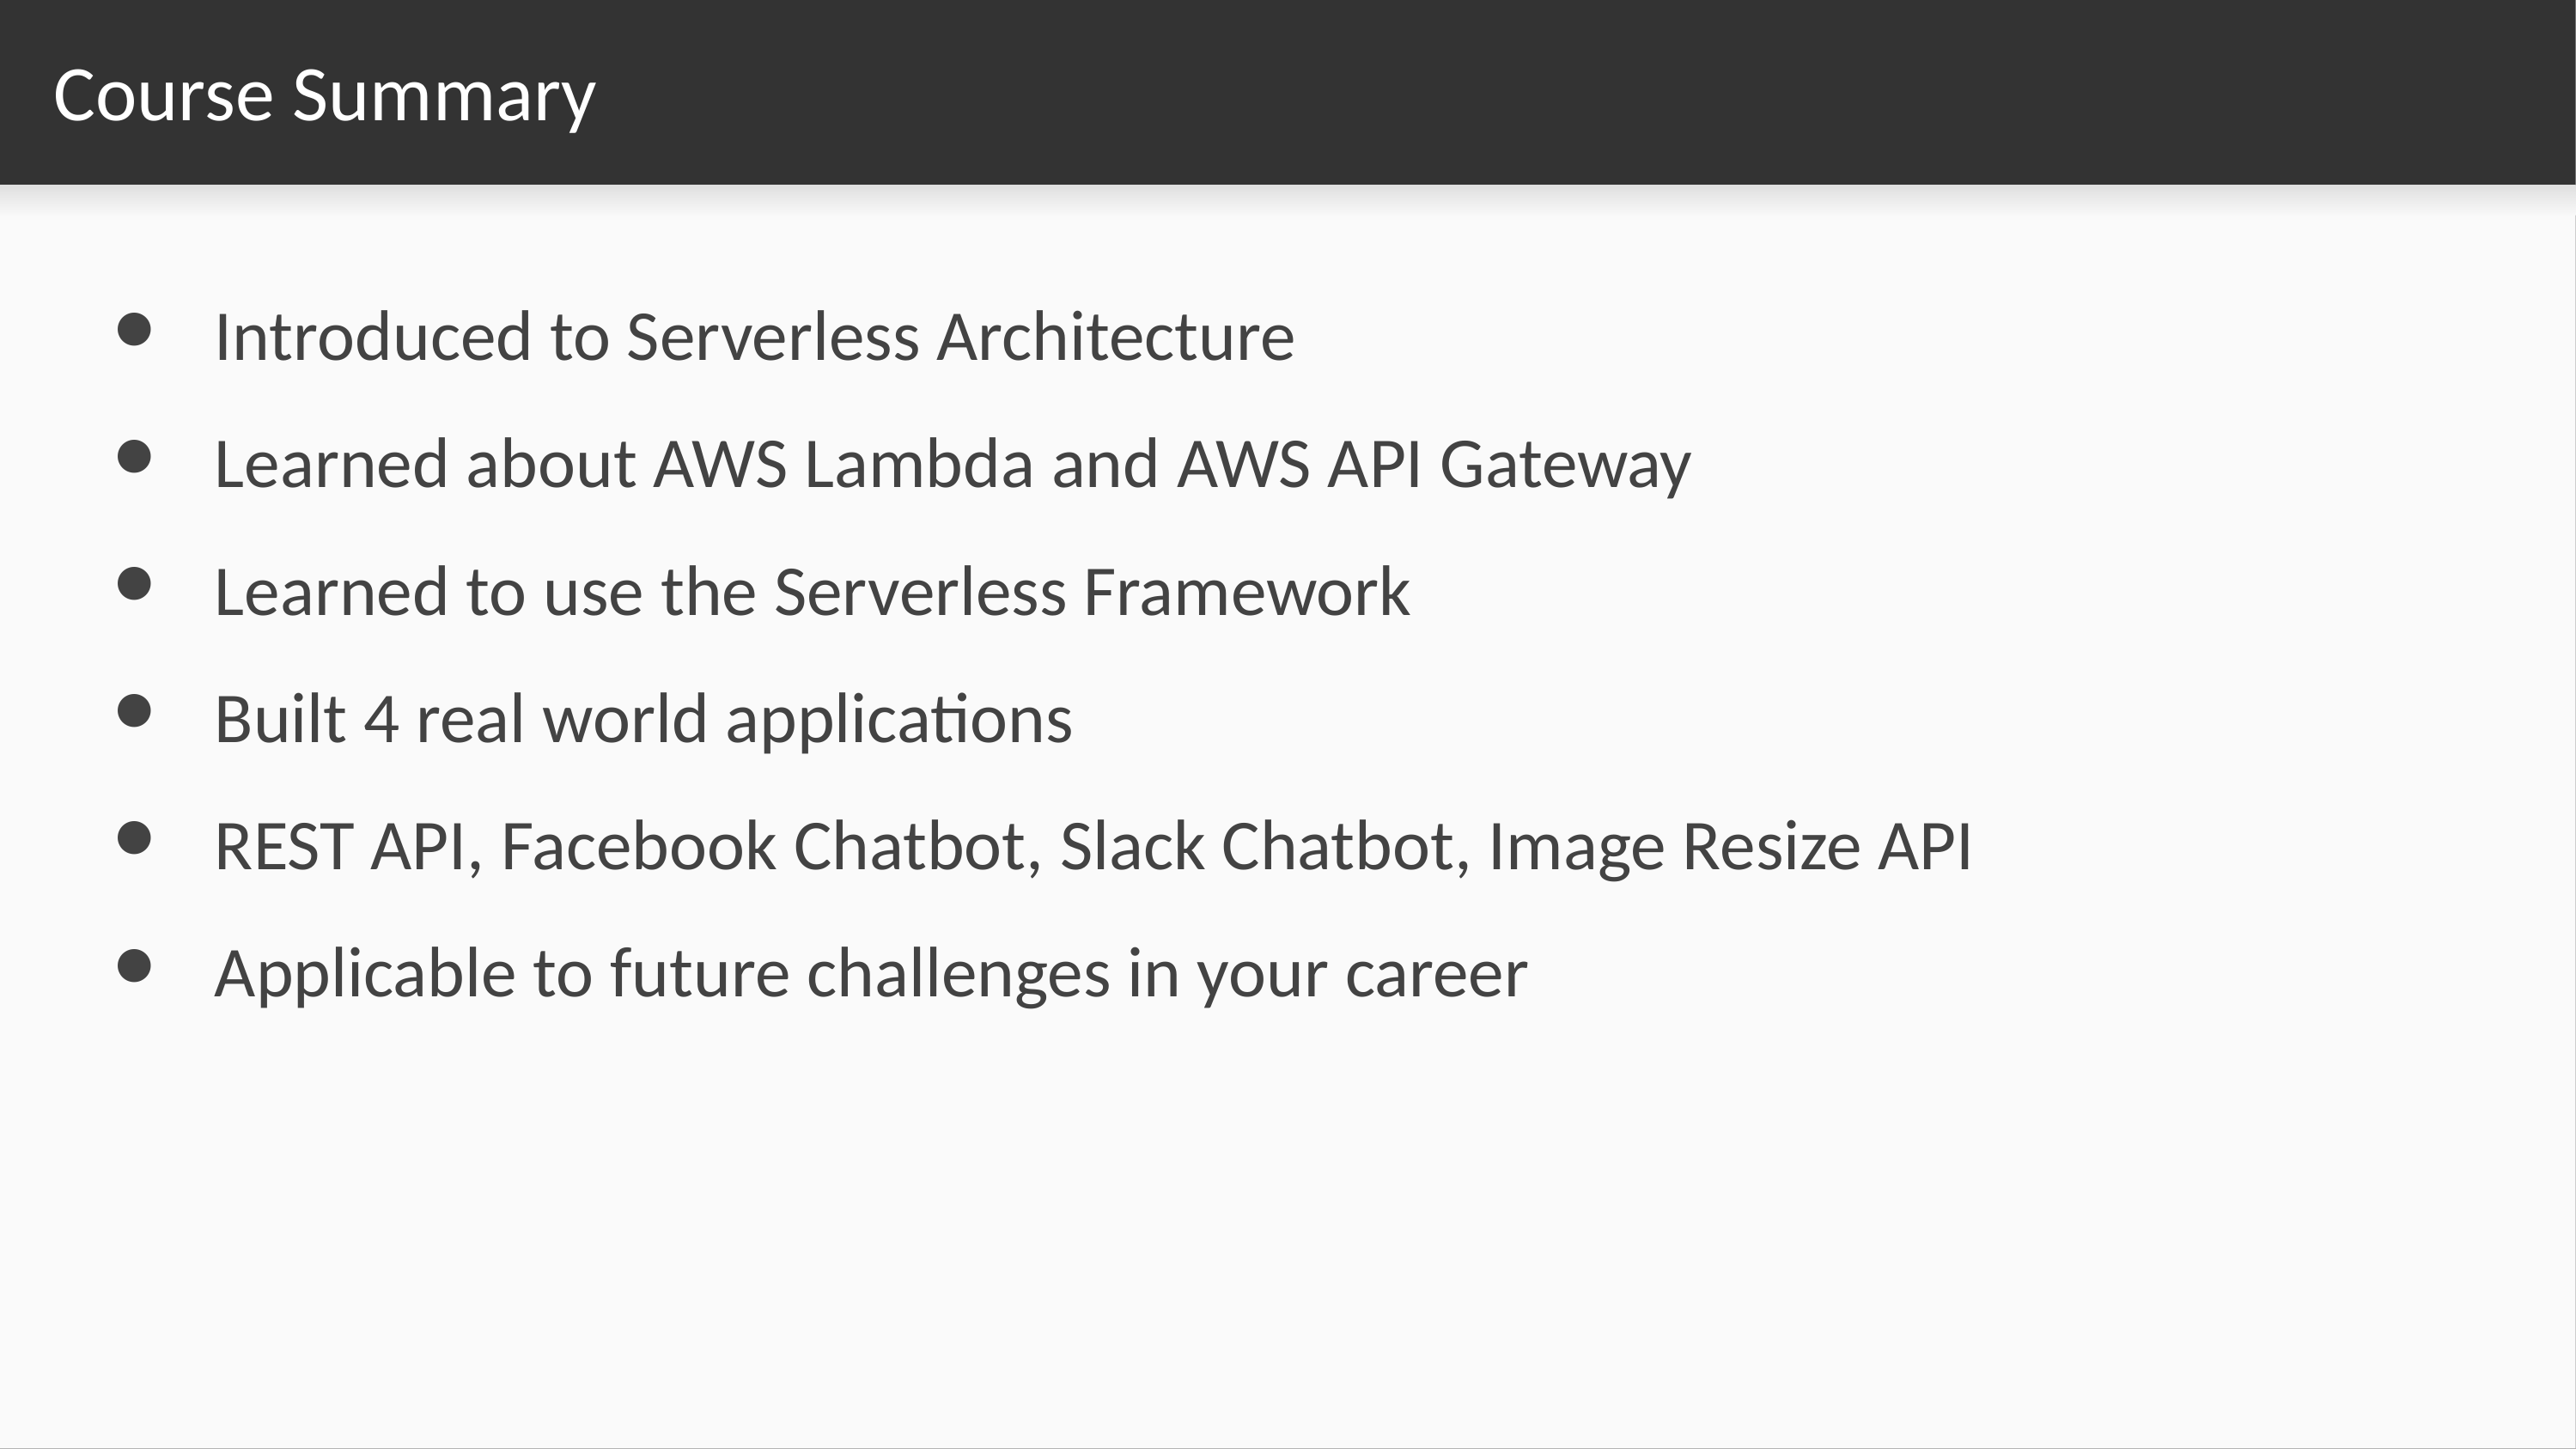

# Course Summary
Introduced to Serverless Architecture
Learned about AWS Lambda and AWS API Gateway
Learned to use the Serverless Framework
Built 4 real world applications
REST API, Facebook Chatbot, Slack Chatbot, Image Resize API
Applicable to future challenges in your career